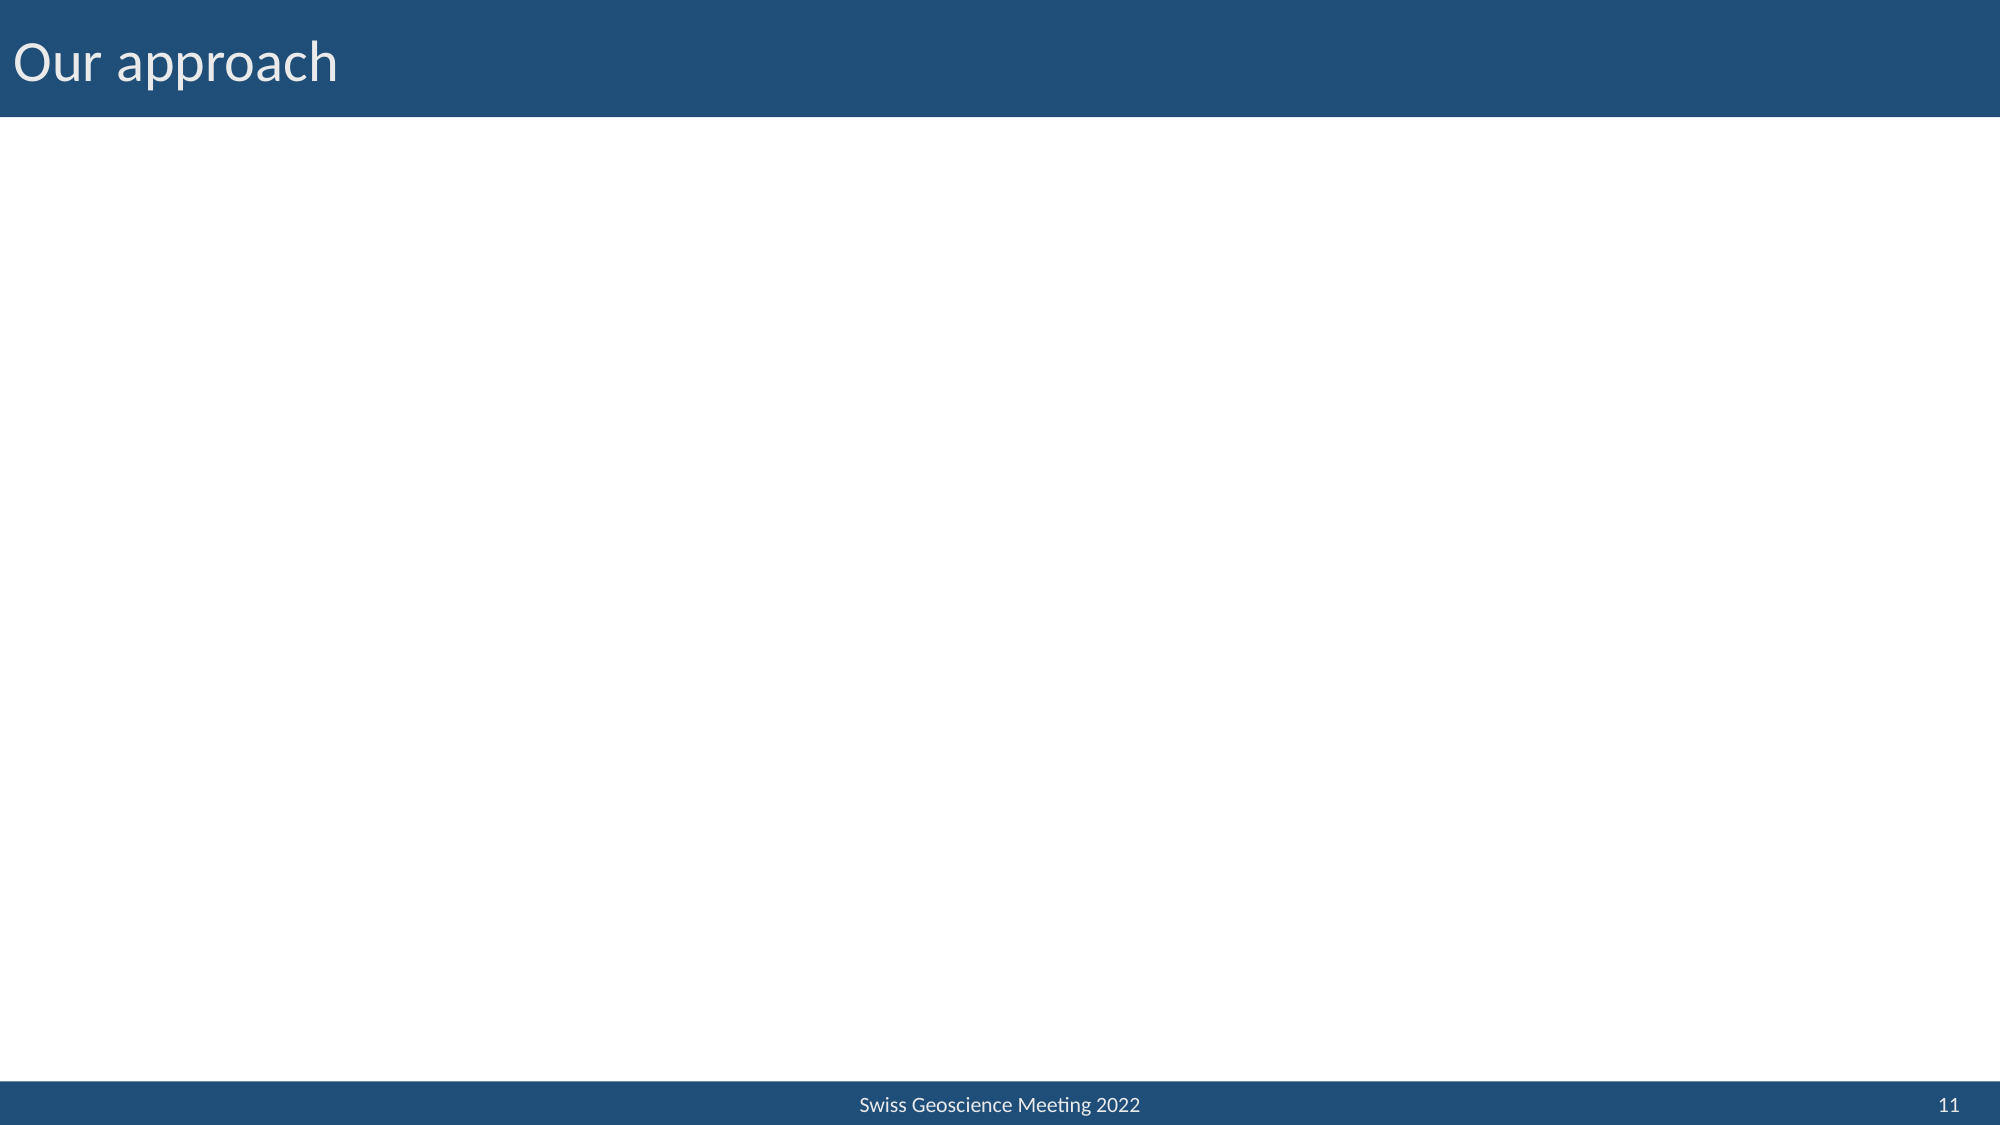

Our approach

11
Swiss Geoscience Meeting 2022